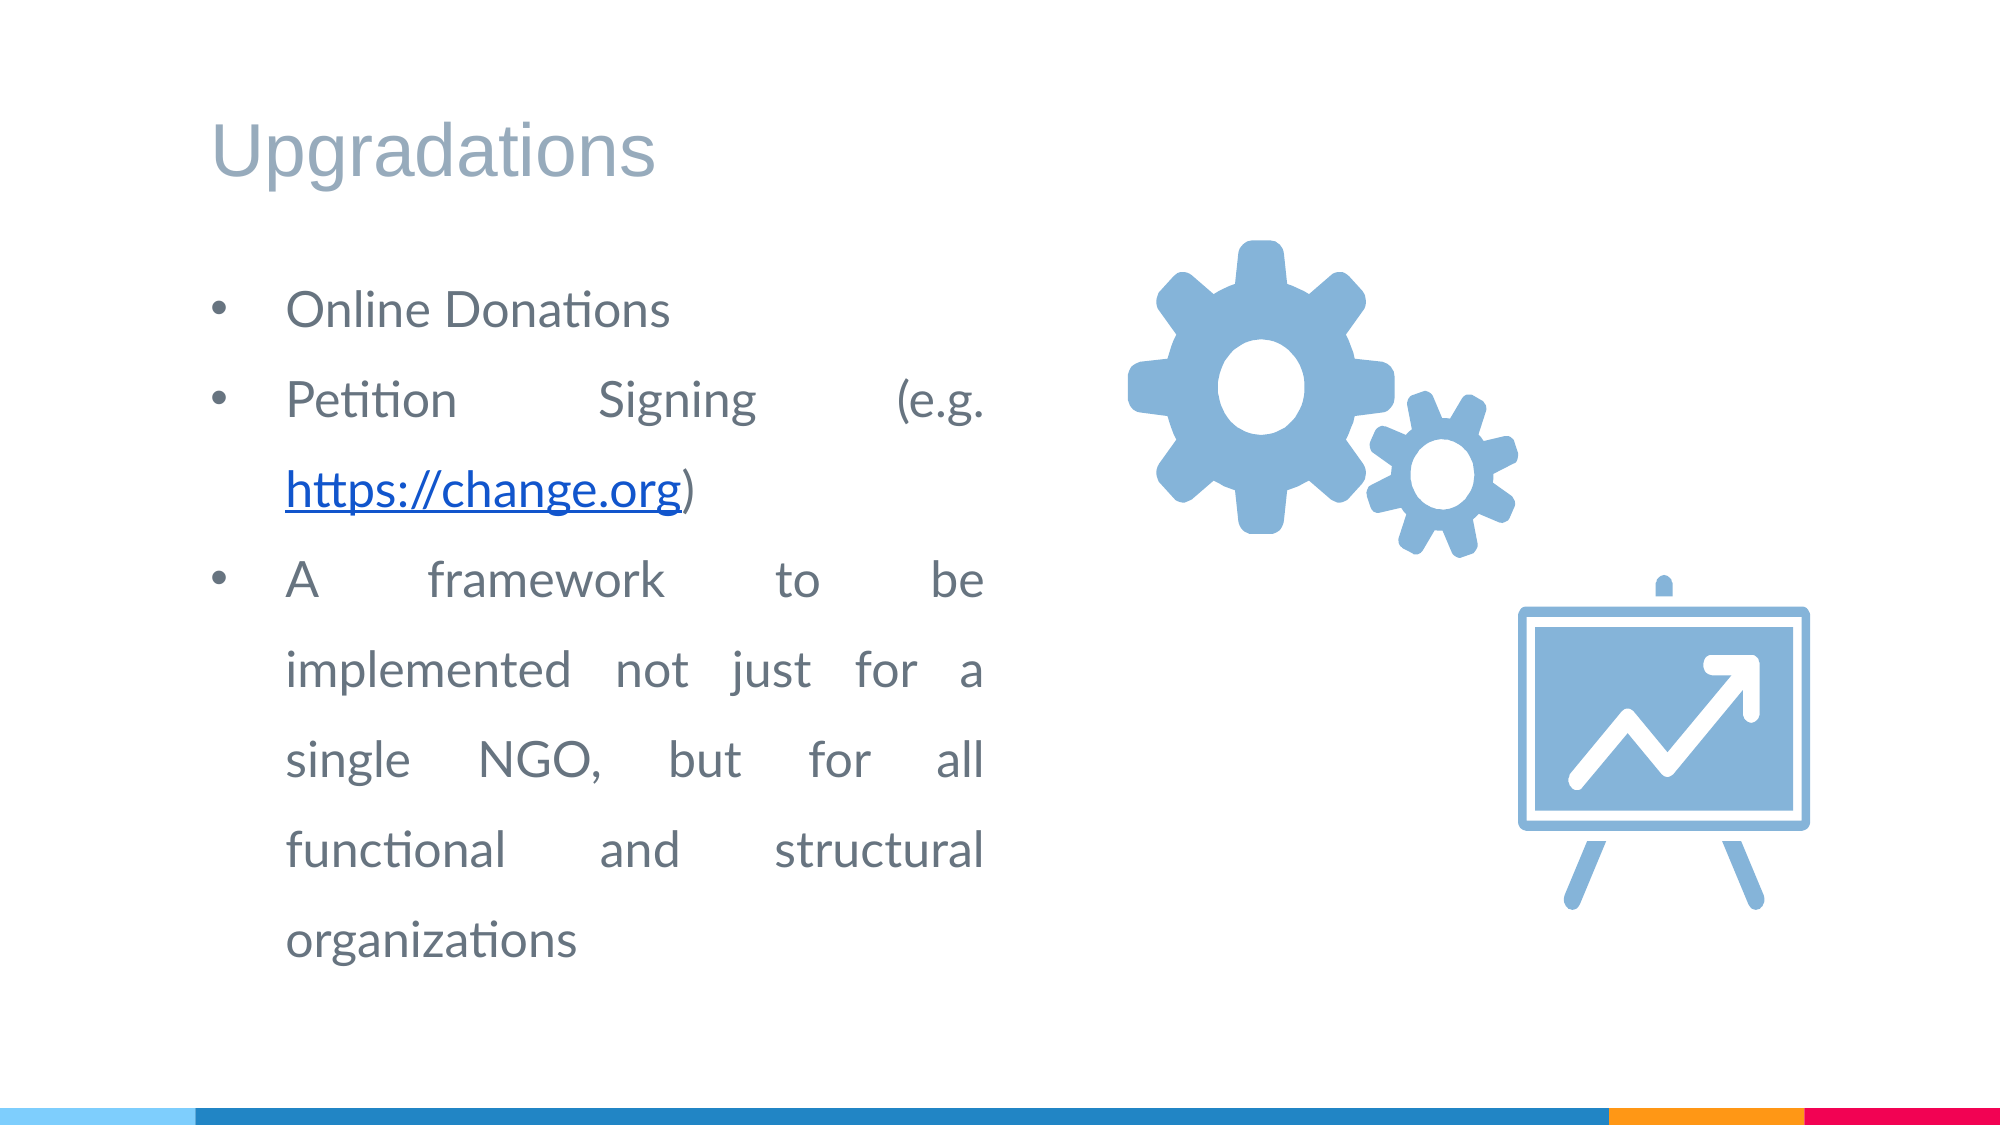

# Upgradations
Online Donations
Petition Signing (e.g. https://change.org)
A framework to be implemented not just for a single NGO, but for all functional and structural organizations